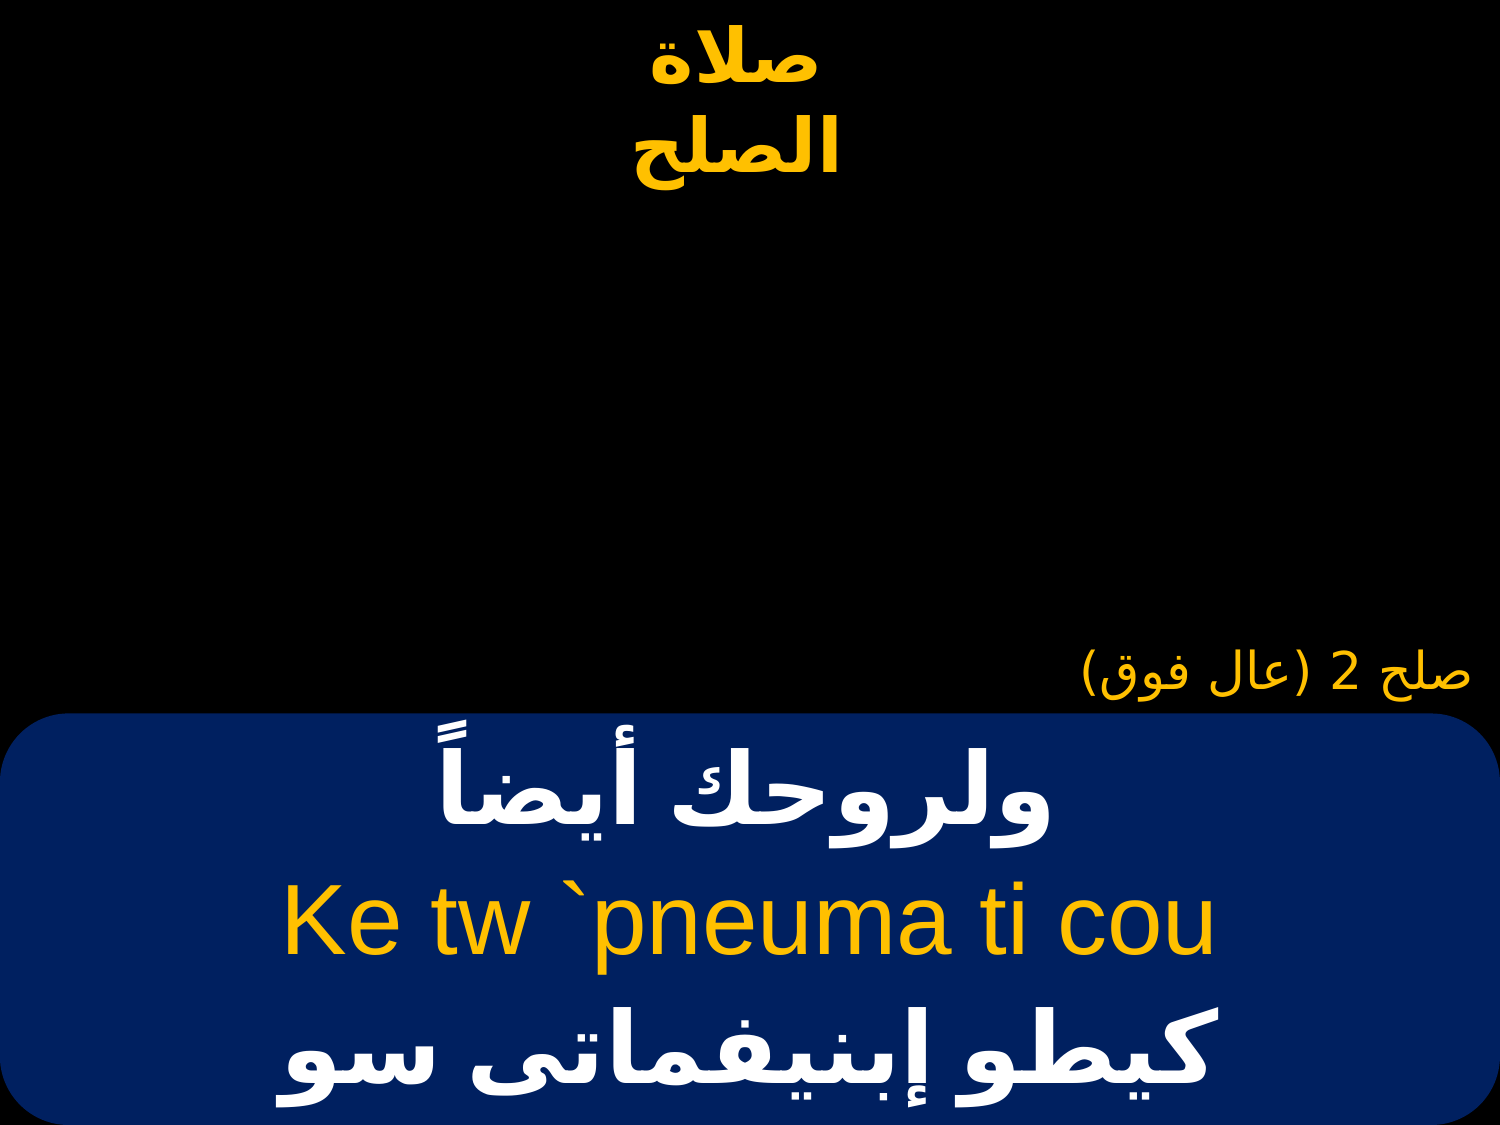

صلح 2 (عال فوق)
# ولروحك أيضاً
Ke tw `pneuma ti cou
كيطو إبنيفماتى سو